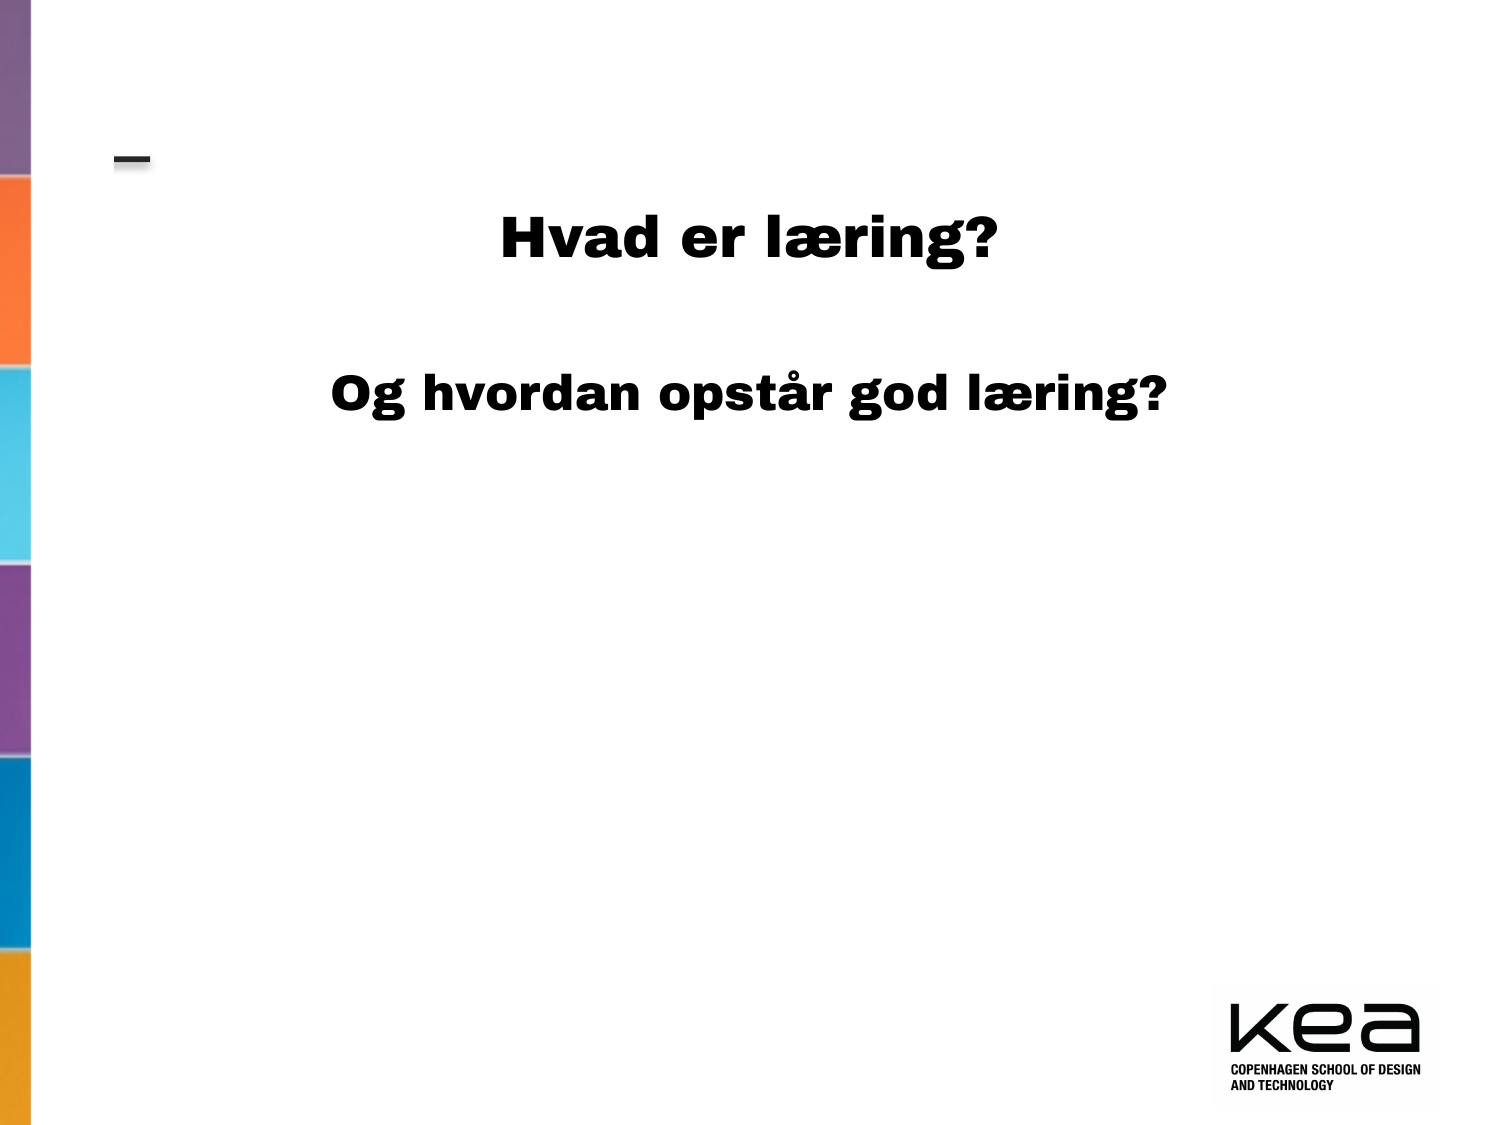

Hvad er læring?

Og hvordan opstår god læring?